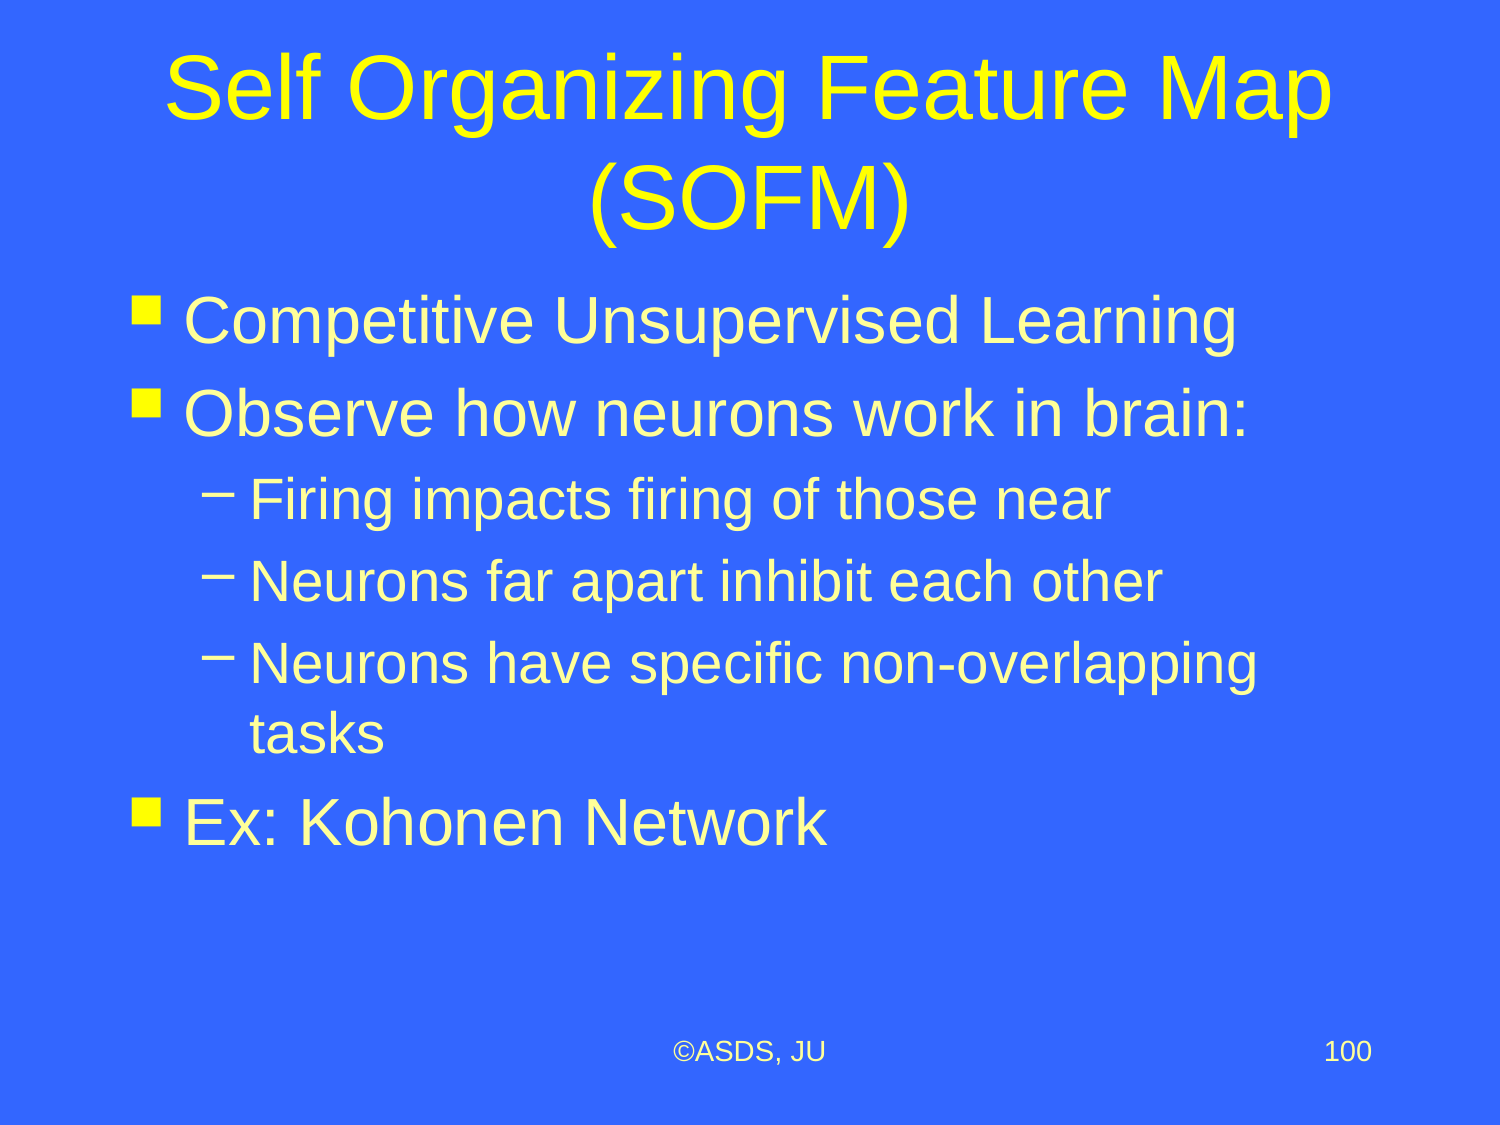

# Self Organizing Feature Map (SOFM)
Competitive Unsupervised Learning
Observe how neurons work in brain:
Firing impacts firing of those near
Neurons far apart inhibit each other
Neurons have specific non-overlapping tasks
Ex: Kohonen Network

©ASDS, JU
100